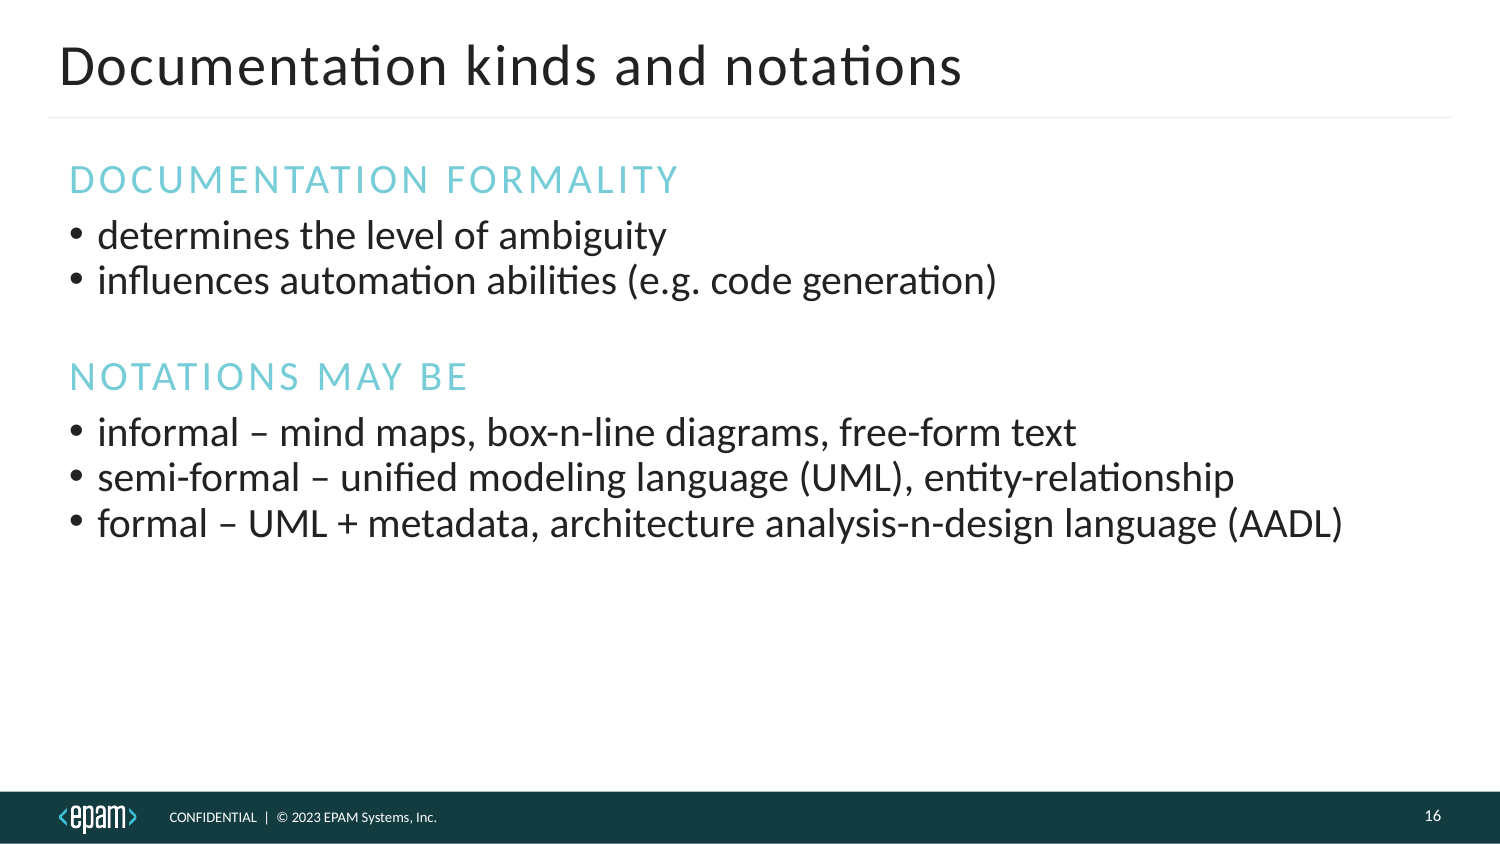

# Documentation kinds and notations
documentation formality
determines the level of ambiguity
influences automation abilities (e.g. code generation)
notations may be
informal – mind maps, box-n-line diagrams, free-form text
semi-formal – unified modeling language (UML), entity-relationship
formal – UML + metadata, architecture analysis-n-design language (AADL)

16